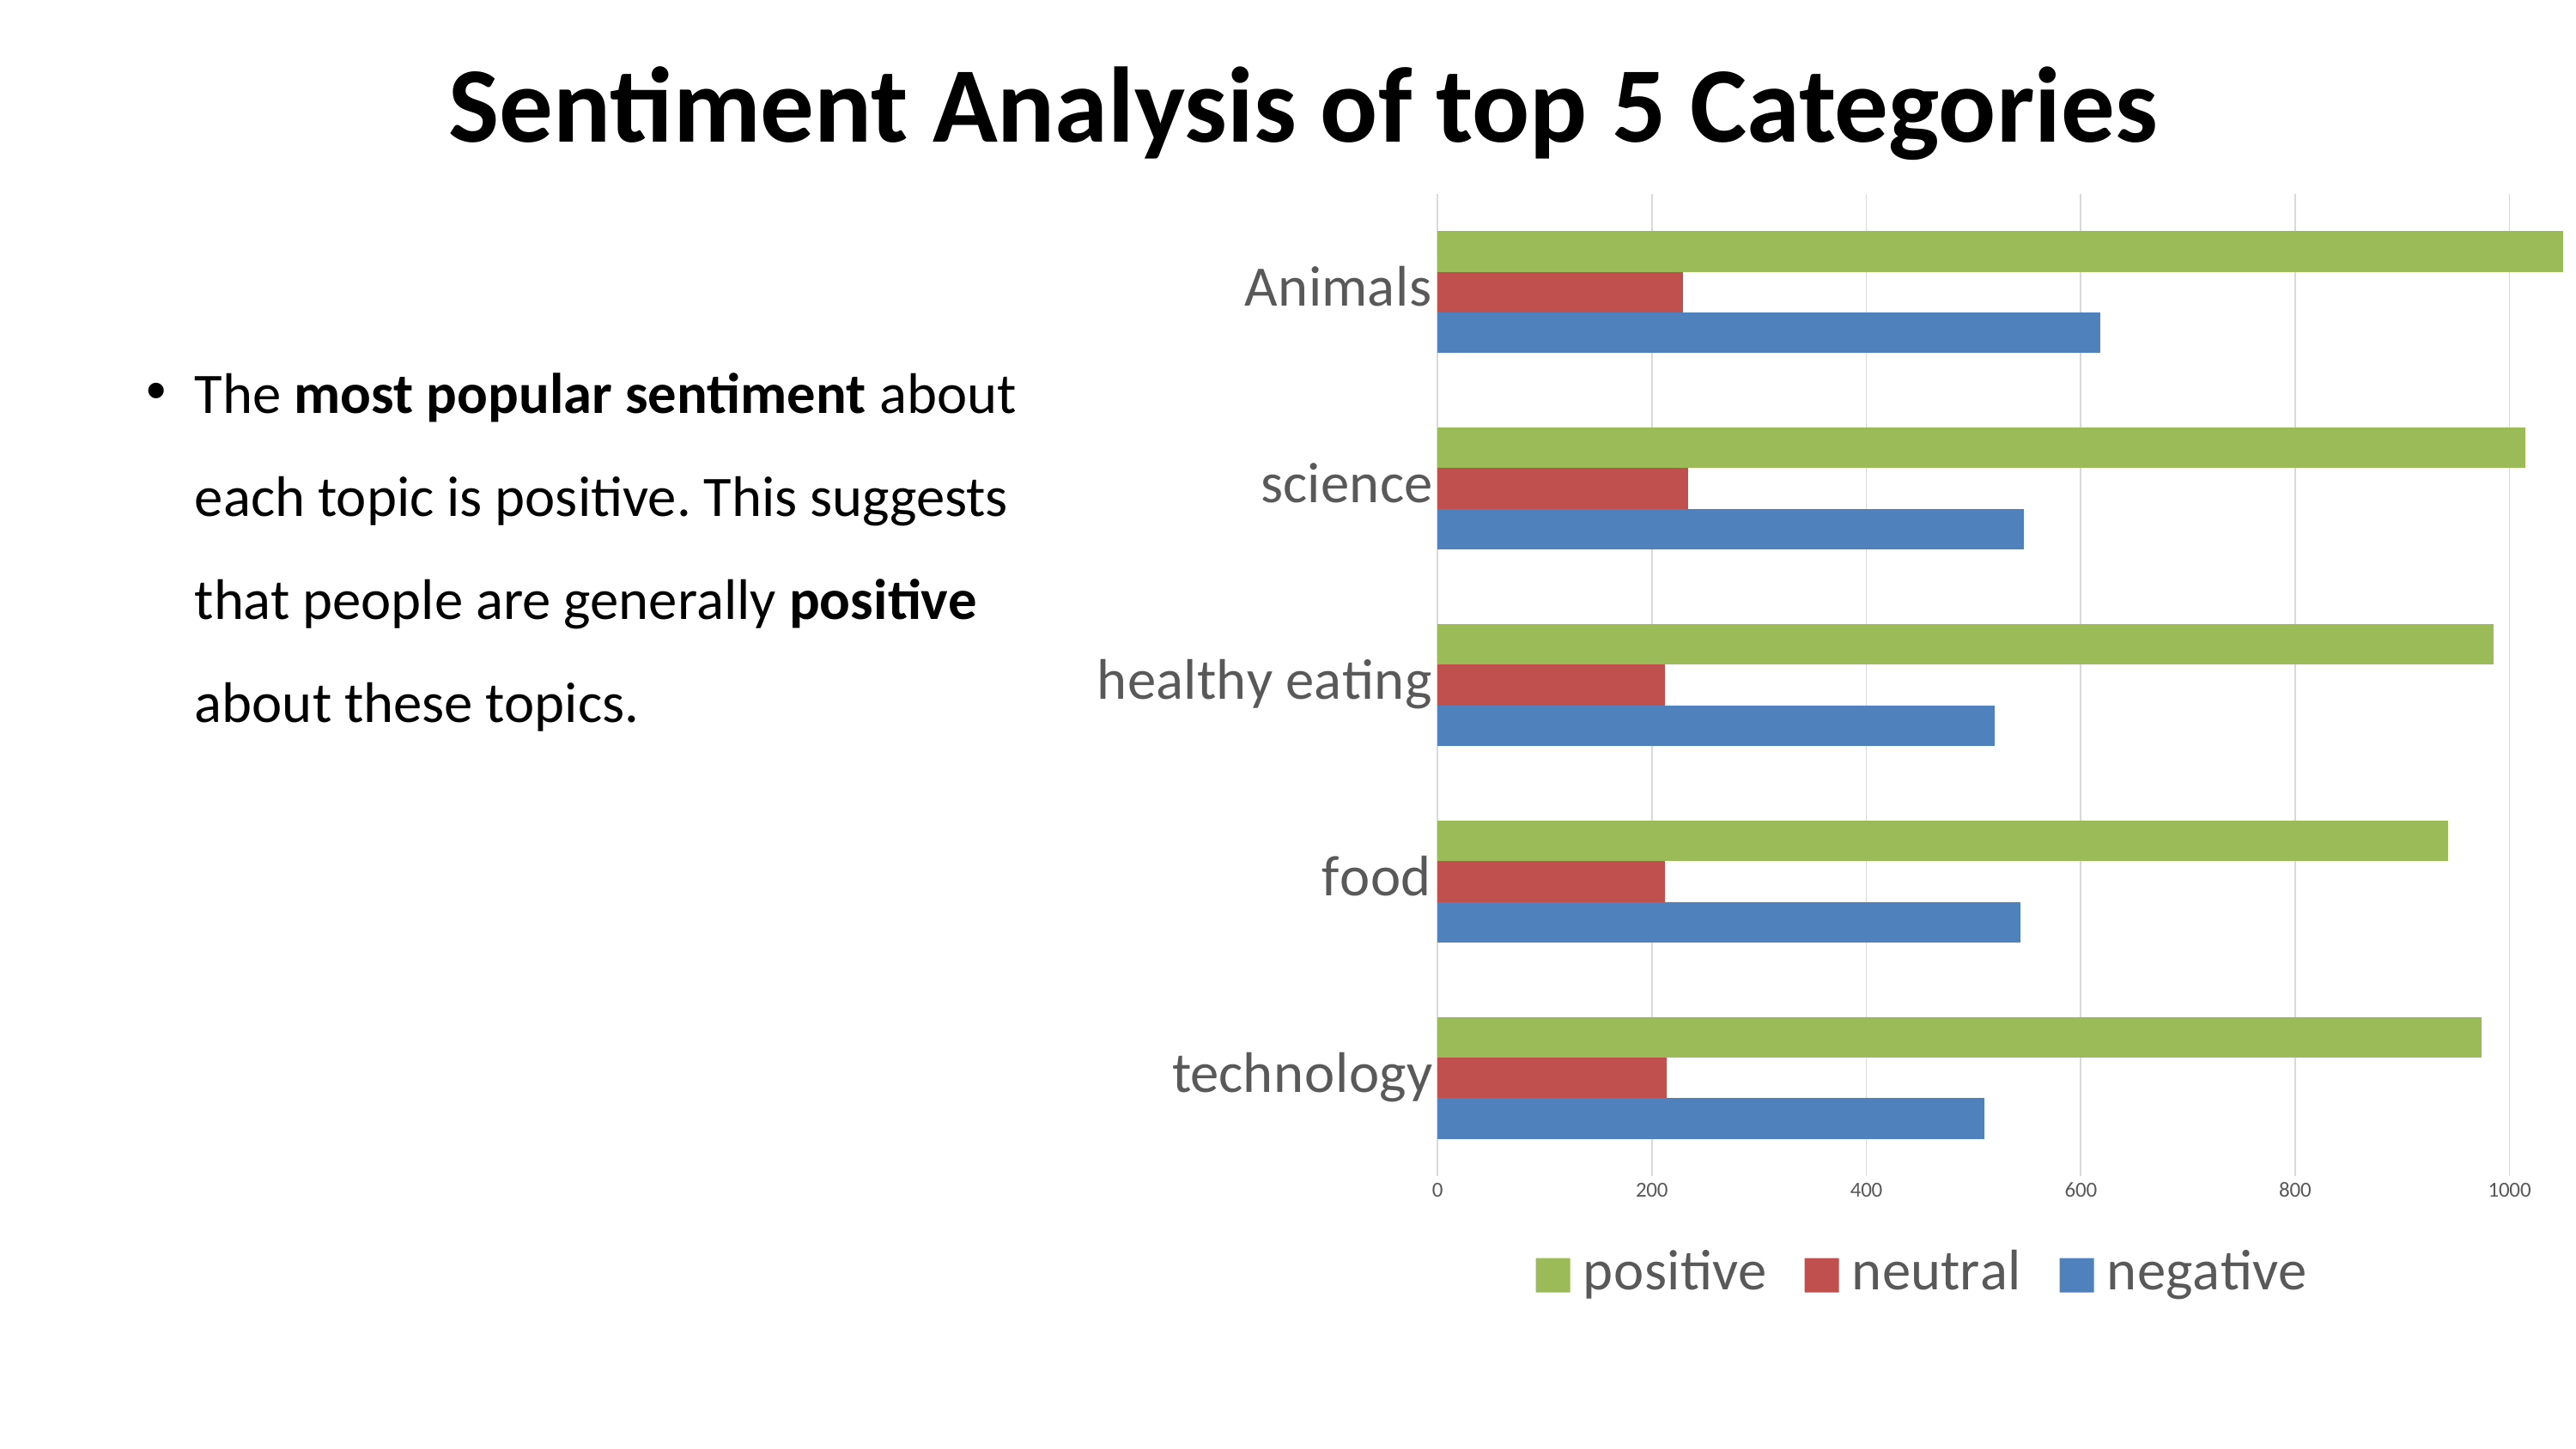

Sentiment Analysis of top 5 Categories

### Chart

| Category | negative | neutral | positive |
|---|---|---|---|
| technology | 510.0 | 214.0 | 974.0 |
| food | 544.0 | 212.0 | 943.0 |
| healthy eating | 520.0 | 212.0 | 985.0 |
| science | 547.0 | 234.0 | 1015.0 |
| Animals | 618.0 | 229.0 | 1050.0 |
The most popular sentiment about each topic is positive. This suggests that people are generally positive about these topics.